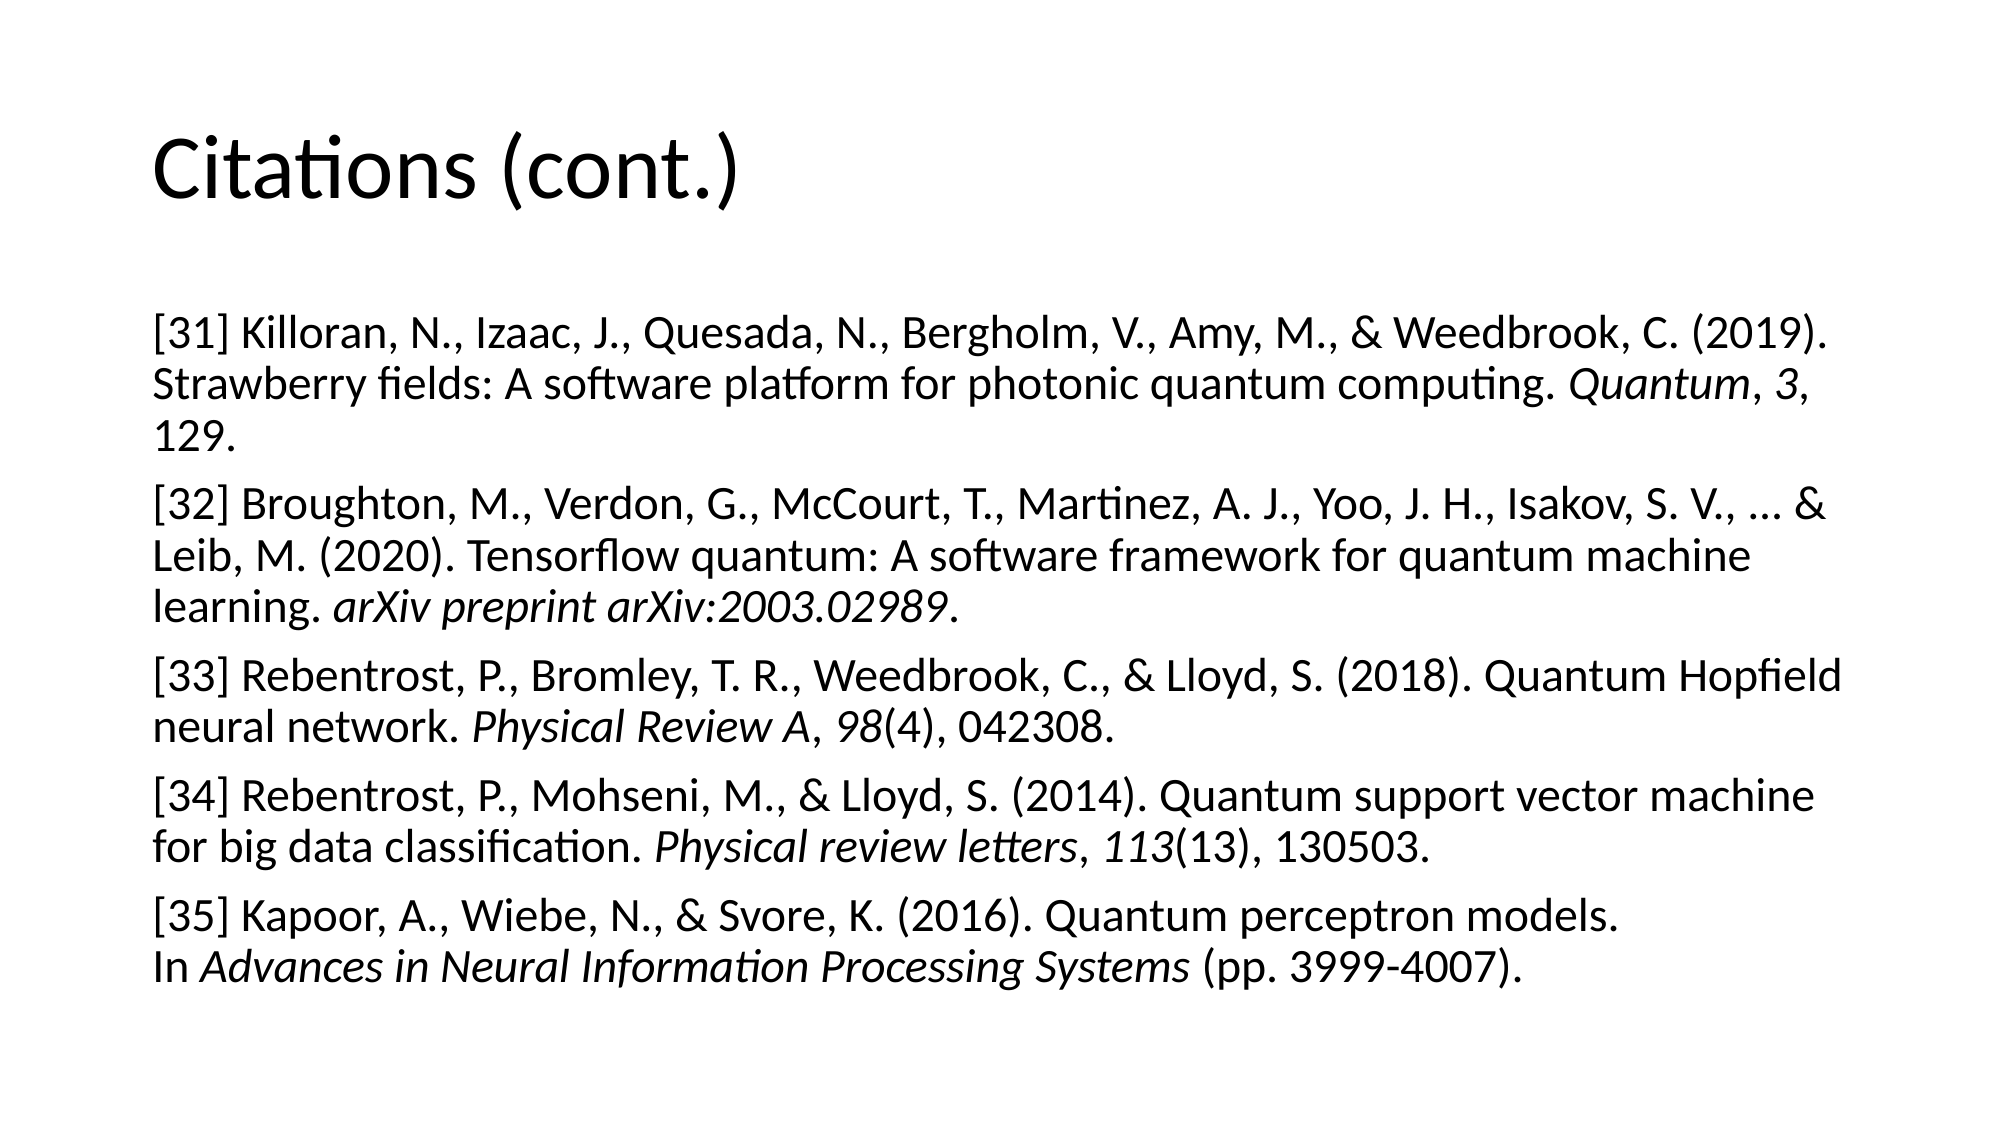

# Citations (cont.)
[31] Killoran, N., Izaac, J., Quesada, N., Bergholm, V., Amy, M., & Weedbrook, C. (2019). Strawberry fields: A software platform for photonic quantum computing. Quantum, 3, 129.
[32] Broughton, M., Verdon, G., McCourt, T., Martinez, A. J., Yoo, J. H., Isakov, S. V., ... & Leib, M. (2020). Tensorflow quantum: A software framework for quantum machine learning. arXiv preprint arXiv:2003.02989.
[33] Rebentrost, P., Bromley, T. R., Weedbrook, C., & Lloyd, S. (2018). Quantum Hopfield neural network. Physical Review A, 98(4), 042308.
[34] Rebentrost, P., Mohseni, M., & Lloyd, S. (2014). Quantum support vector machine for big data classification. Physical review letters, 113(13), 130503.
[35] Kapoor, A., Wiebe, N., & Svore, K. (2016). Quantum perceptron models. In Advances in Neural Information Processing Systems (pp. 3999-4007).